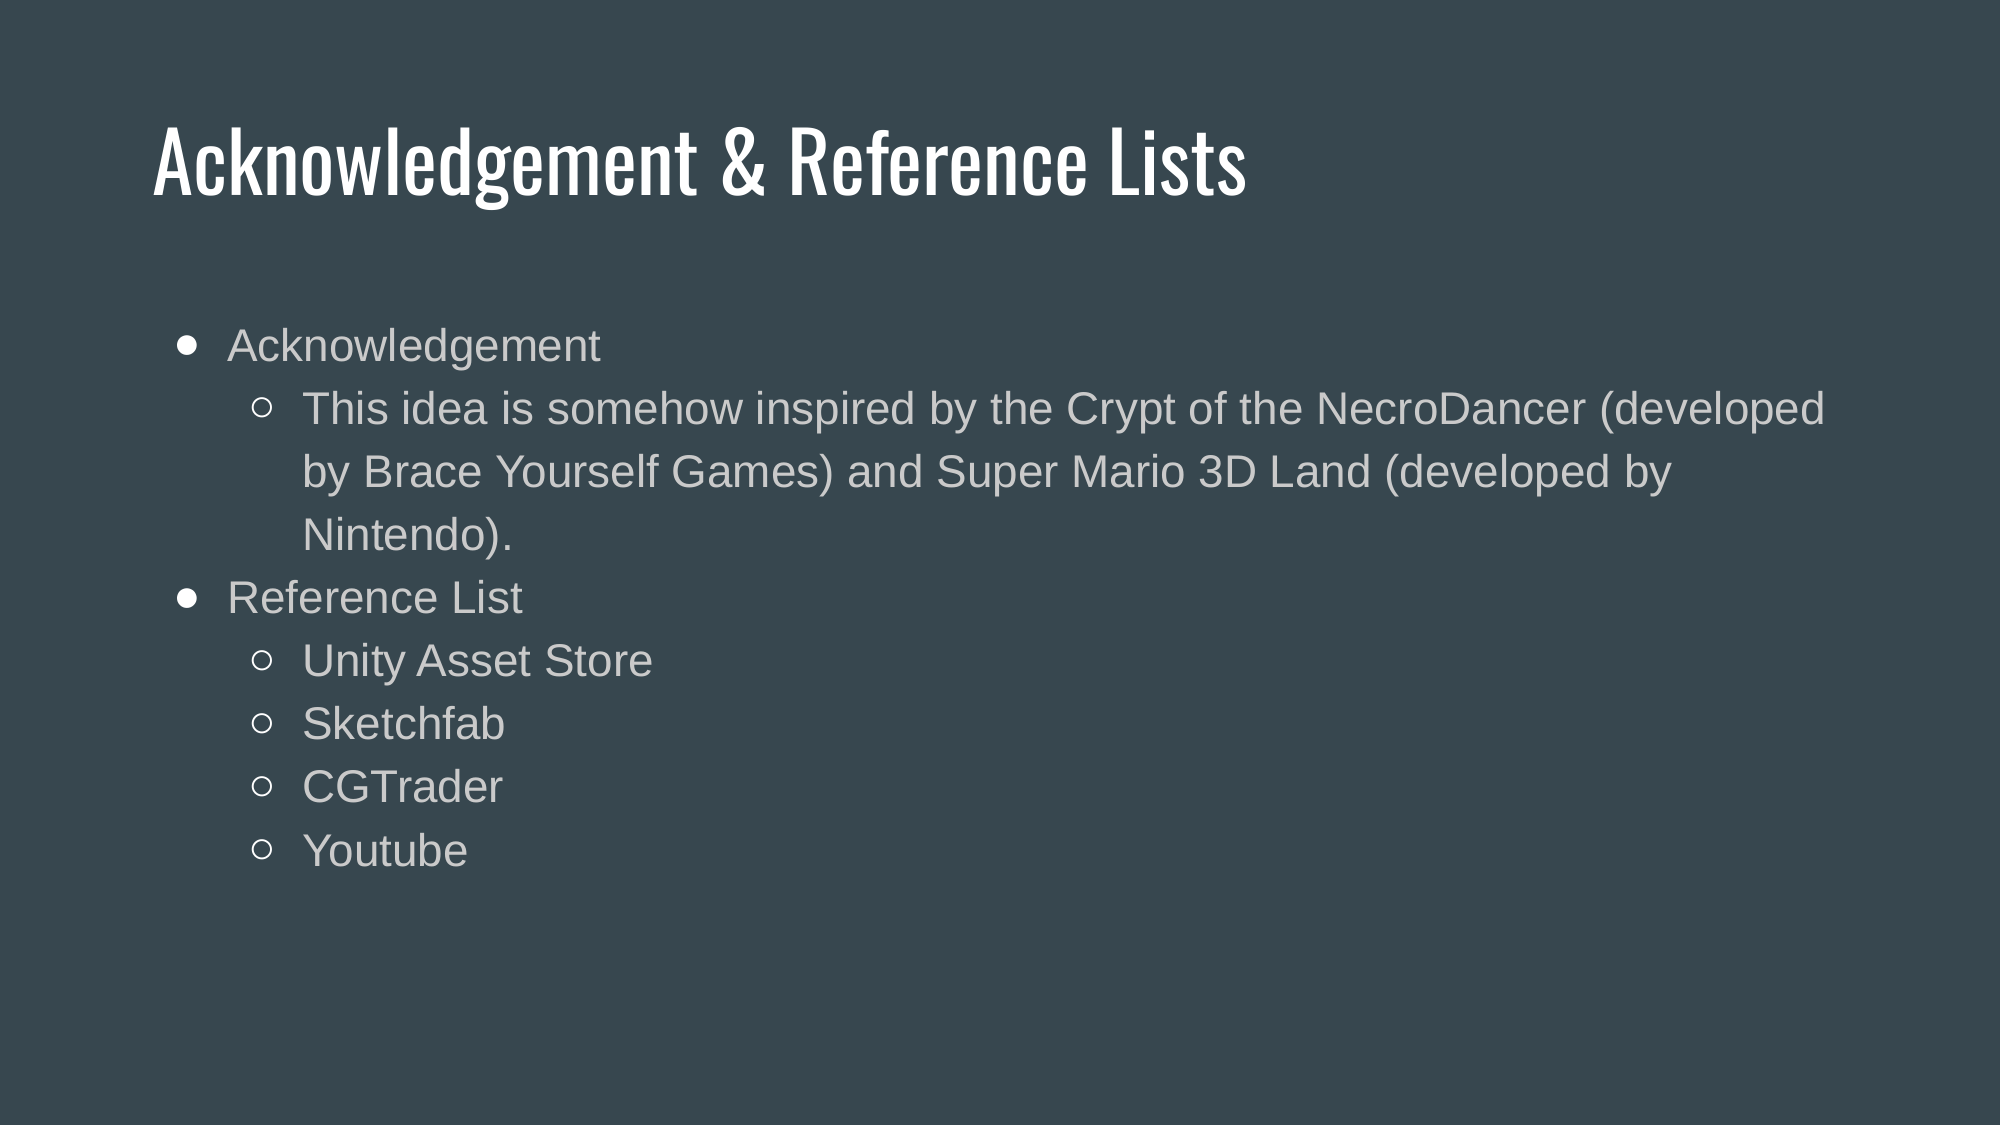

# Acknowledgement & Reference Lists
Acknowledgement
This idea is somehow inspired by the Crypt of the NecroDancer (developed by Brace Yourself Games) and Super Mario 3D Land (developed by Nintendo).
Reference List
Unity Asset Store
Sketchfab
CGTrader
Youtube